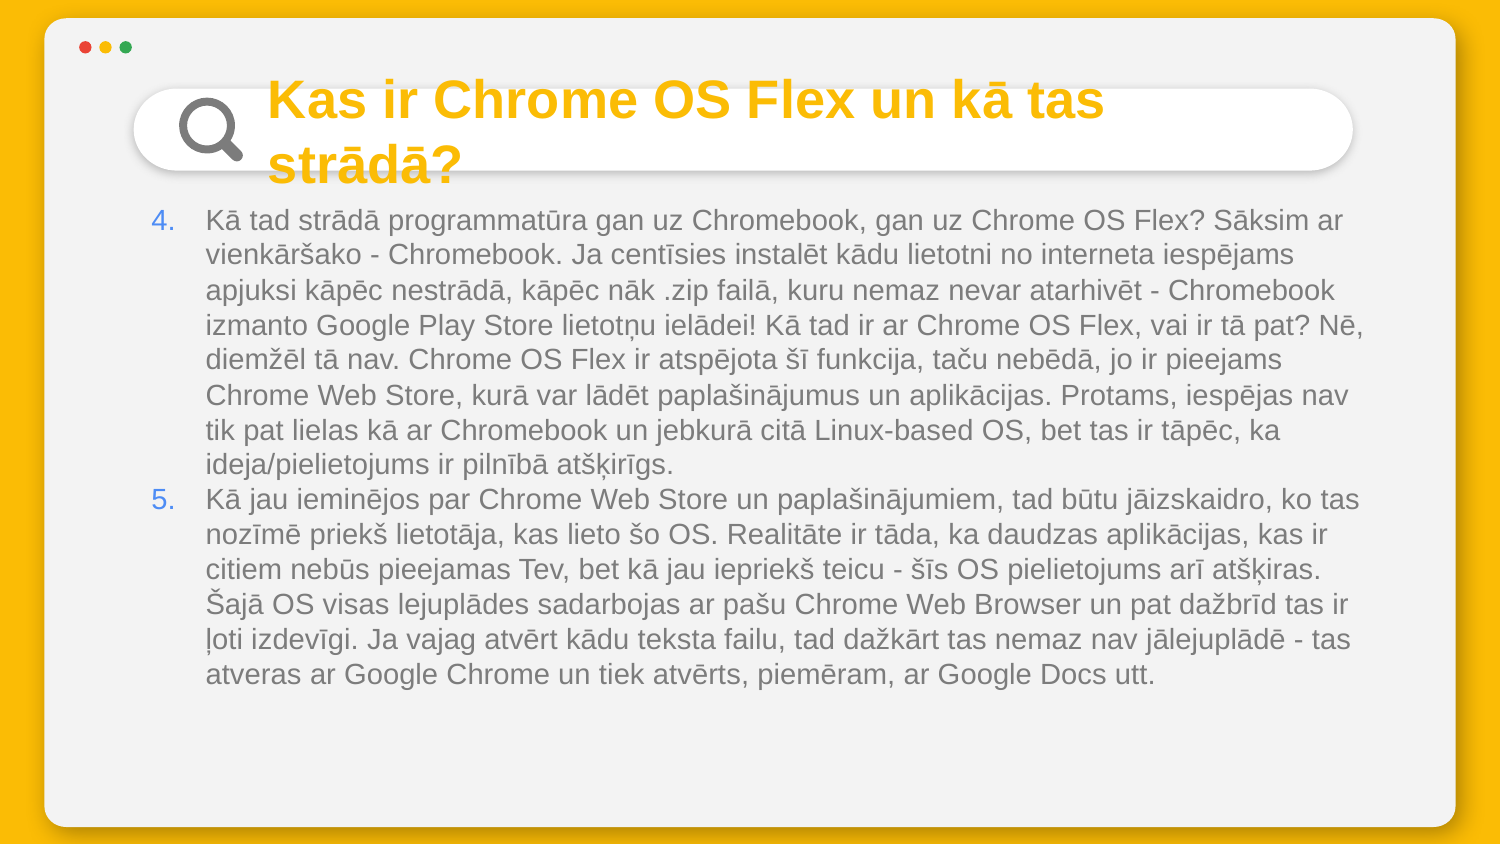

# Kas ir Chrome OS Flex un kā tas strādā?
Kā tad strādā programmatūra gan uz Chromebook, gan uz Chrome OS Flex? Sāksim ar vienkāršako - Chromebook. Ja centīsies instalēt kādu lietotni no interneta iespējams apjuksi kāpēc nestrādā, kāpēc nāk .zip failā, kuru nemaz nevar atarhivēt - Chromebook izmanto Google Play Store lietotņu ielādei! Kā tad ir ar Chrome OS Flex, vai ir tā pat? Nē, diemžēl tā nav. Chrome OS Flex ir atspējota šī funkcija, taču nebēdā, jo ir pieejams Chrome Web Store, kurā var lādēt paplašinājumus un aplikācijas. Protams, iespējas nav tik pat lielas kā ar Chromebook un jebkurā citā Linux-based OS, bet tas ir tāpēc, ka ideja/pielietojums ir pilnībā atšķirīgs.
Kā jau ieminējos par Chrome Web Store un paplašinājumiem, tad būtu jāizskaidro, ko tas nozīmē priekš lietotāja, kas lieto šo OS. Realitāte ir tāda, ka daudzas aplikācijas, kas ir citiem nebūs pieejamas Tev, bet kā jau iepriekš teicu - šīs OS pielietojums arī atšķiras. Šajā OS visas lejuplādes sadarbojas ar pašu Chrome Web Browser un pat dažbrīd tas ir ļoti izdevīgi. Ja vajag atvērt kādu teksta failu, tad dažkārt tas nemaz nav jālejuplādē - tas atveras ar Google Chrome un tiek atvērts, piemēram, ar Google Docs utt.